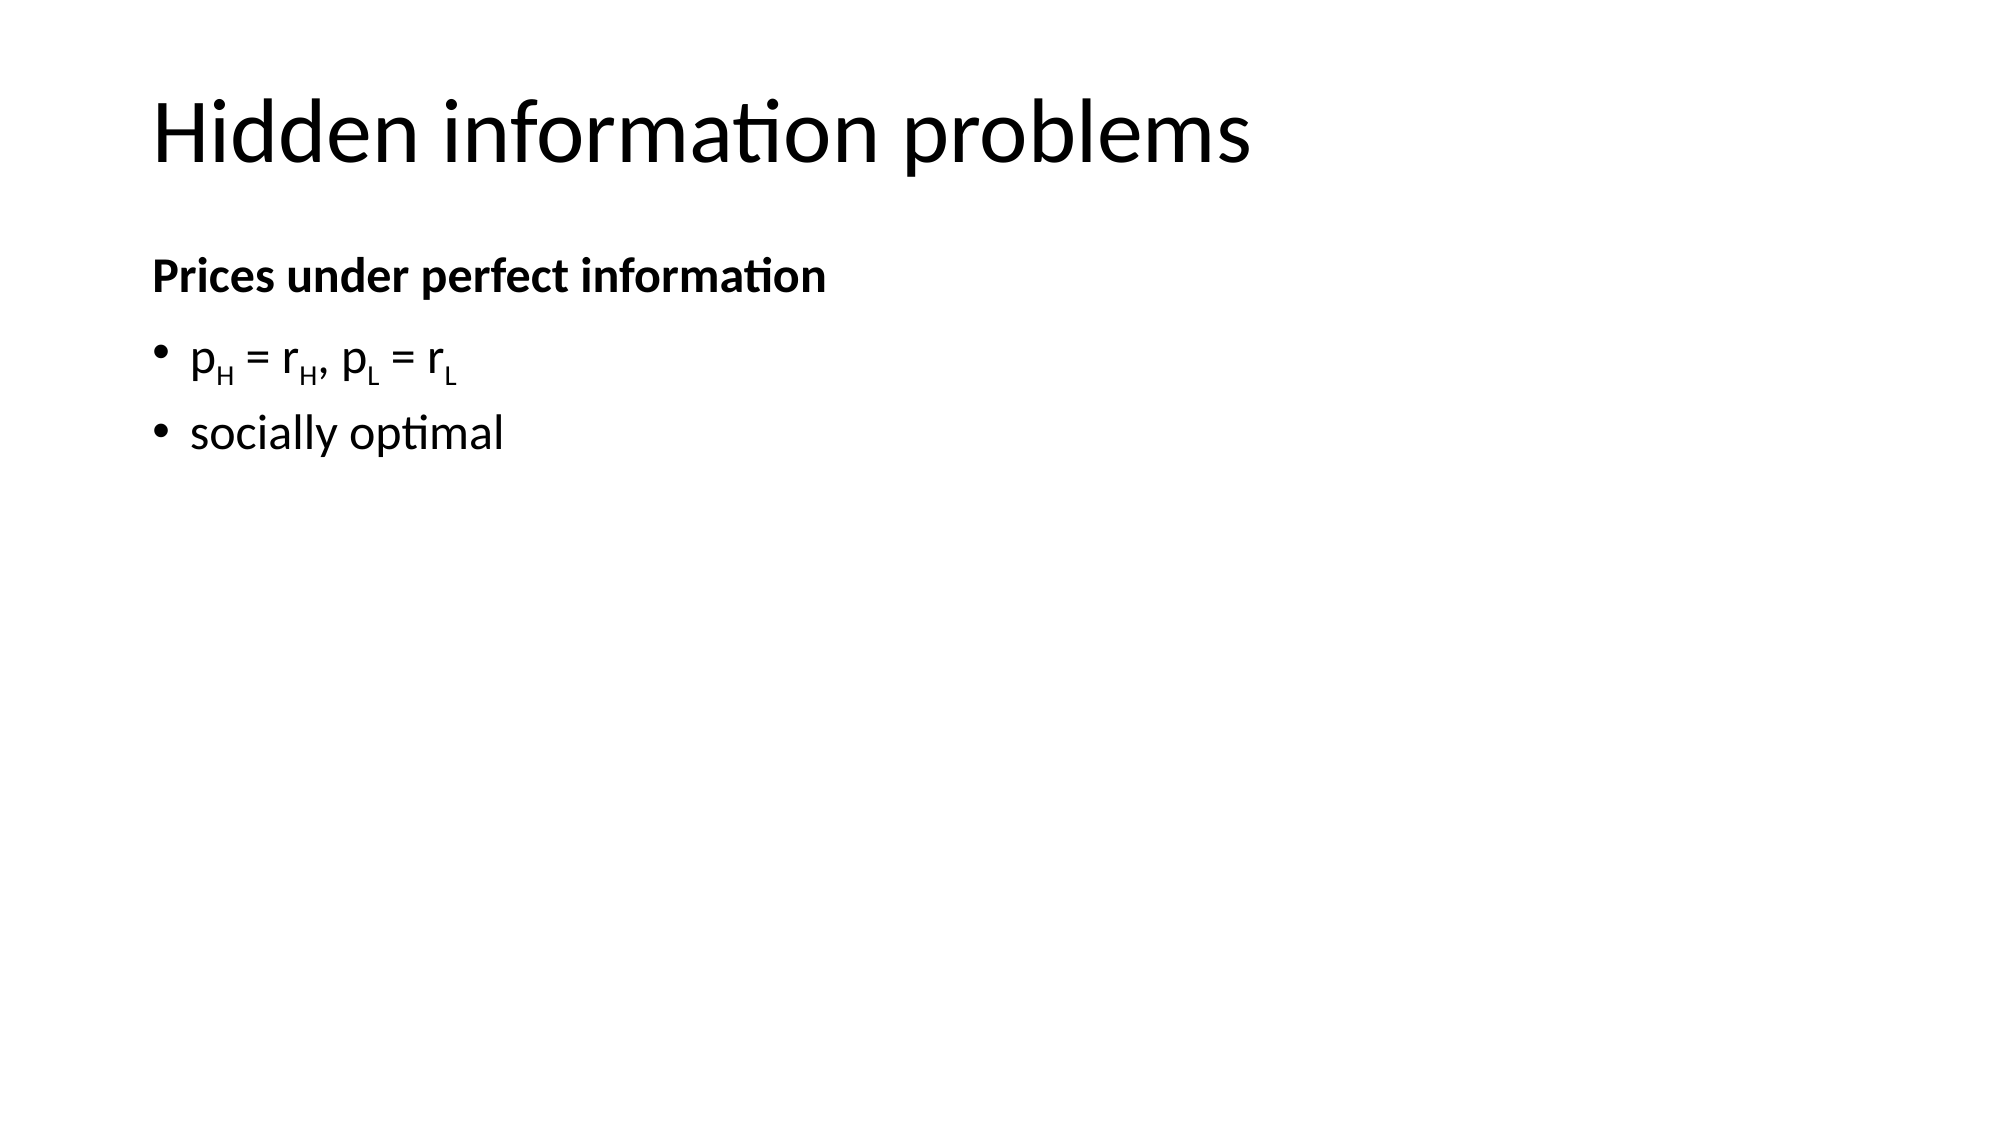

# Hidden information problems
Prices under perfect information
pH = rH, pL = rL
socially optimal